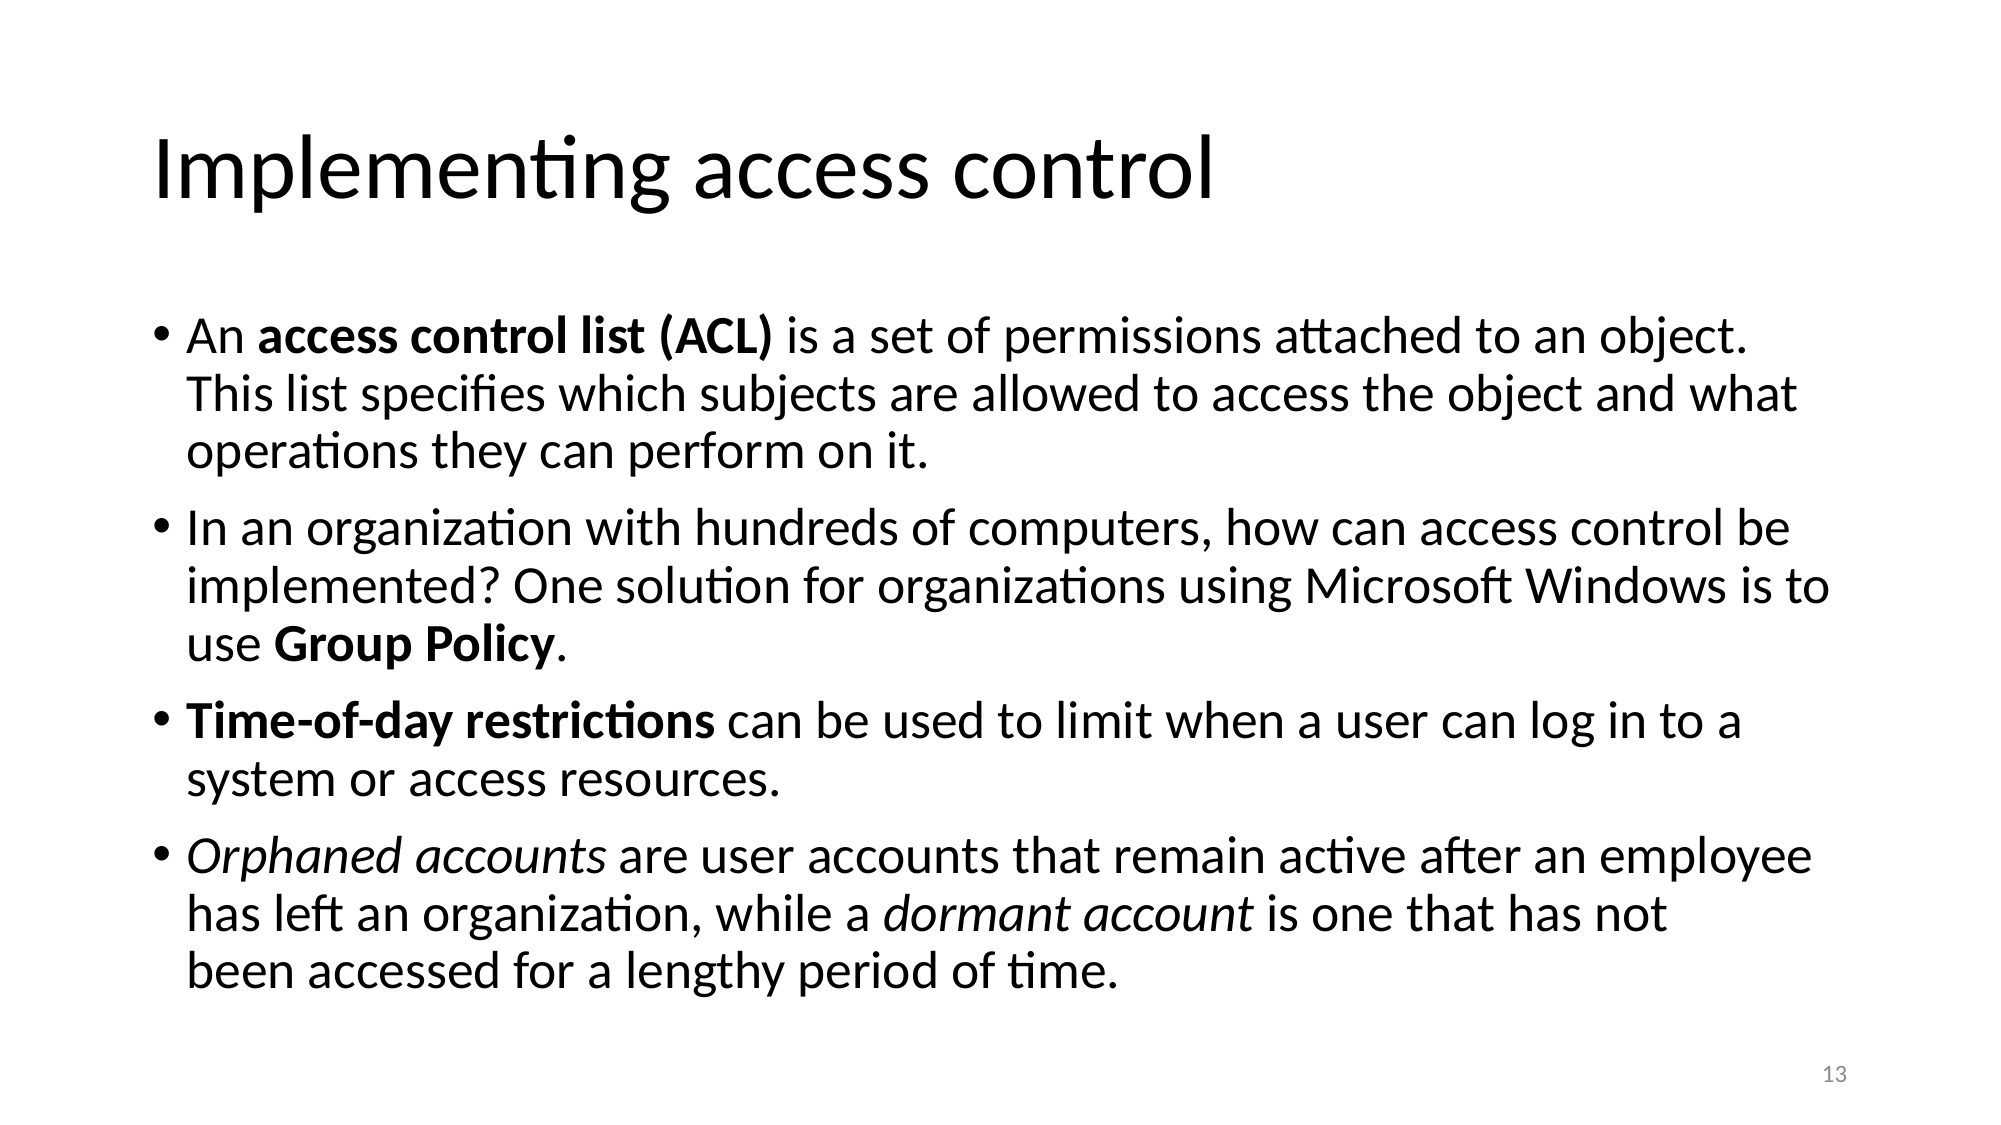

# Implementing access control
An access control list (ACL) is a set of permissions attached to an object. This list specifies which subjects are allowed to access the object and what operations they can perform on it.
In an organization with hundreds of computers, how can access control be implemented? One solution for organizations using Microsoft Windows is to use Group Policy.
Time-of-day restrictions can be used to limit when a user can log in to a system or access resources.
Orphaned accounts are user accounts that remain active after an employee has left an organization, while a dormant account is one that has not been accessed for a lengthy period of time.
13